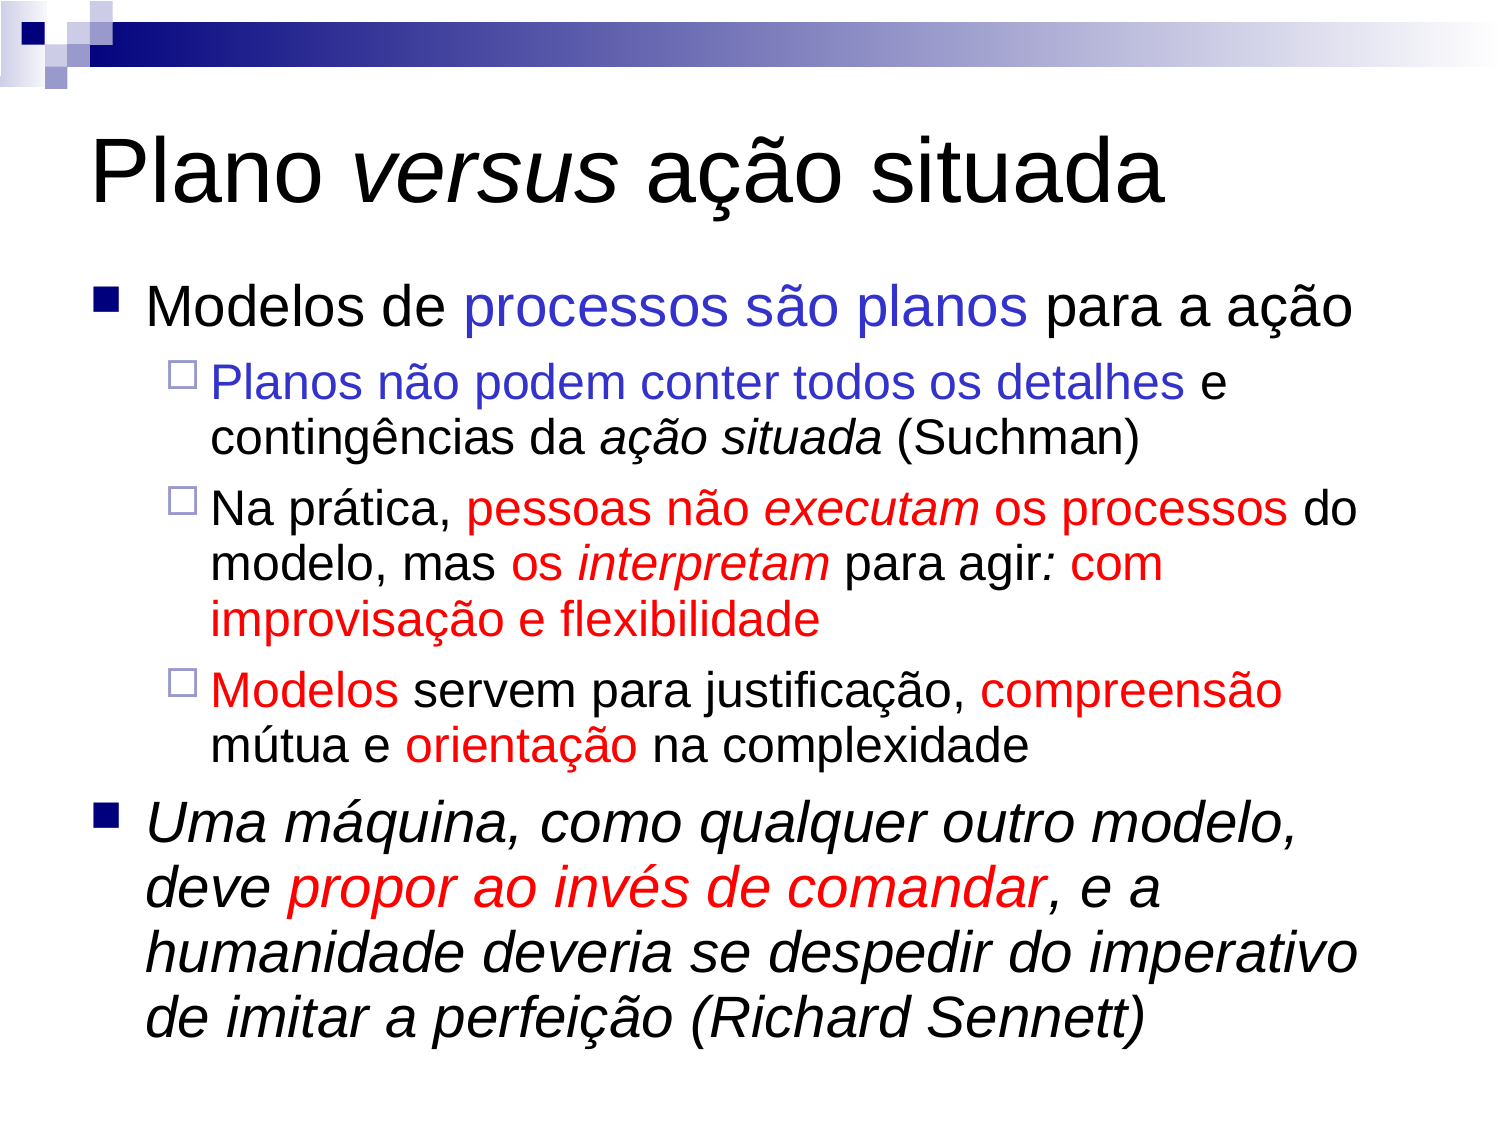

# Plano versus ação situada
Modelos de processos são planos para a ação
Planos não podem conter todos os detalhes e contingências da ação situada (Suchman)
Na prática, pessoas não executam os processos do modelo, mas os interpretam para agir: com improvisação e flexibilidade
Modelos servem para justificação, compreensão mútua e orientação na complexidade
Uma máquina, como qualquer outro modelo, deve propor ao invés de comandar, e a humanidade deveria se despedir do imperativo de imitar a perfeição (Richard Sennett)